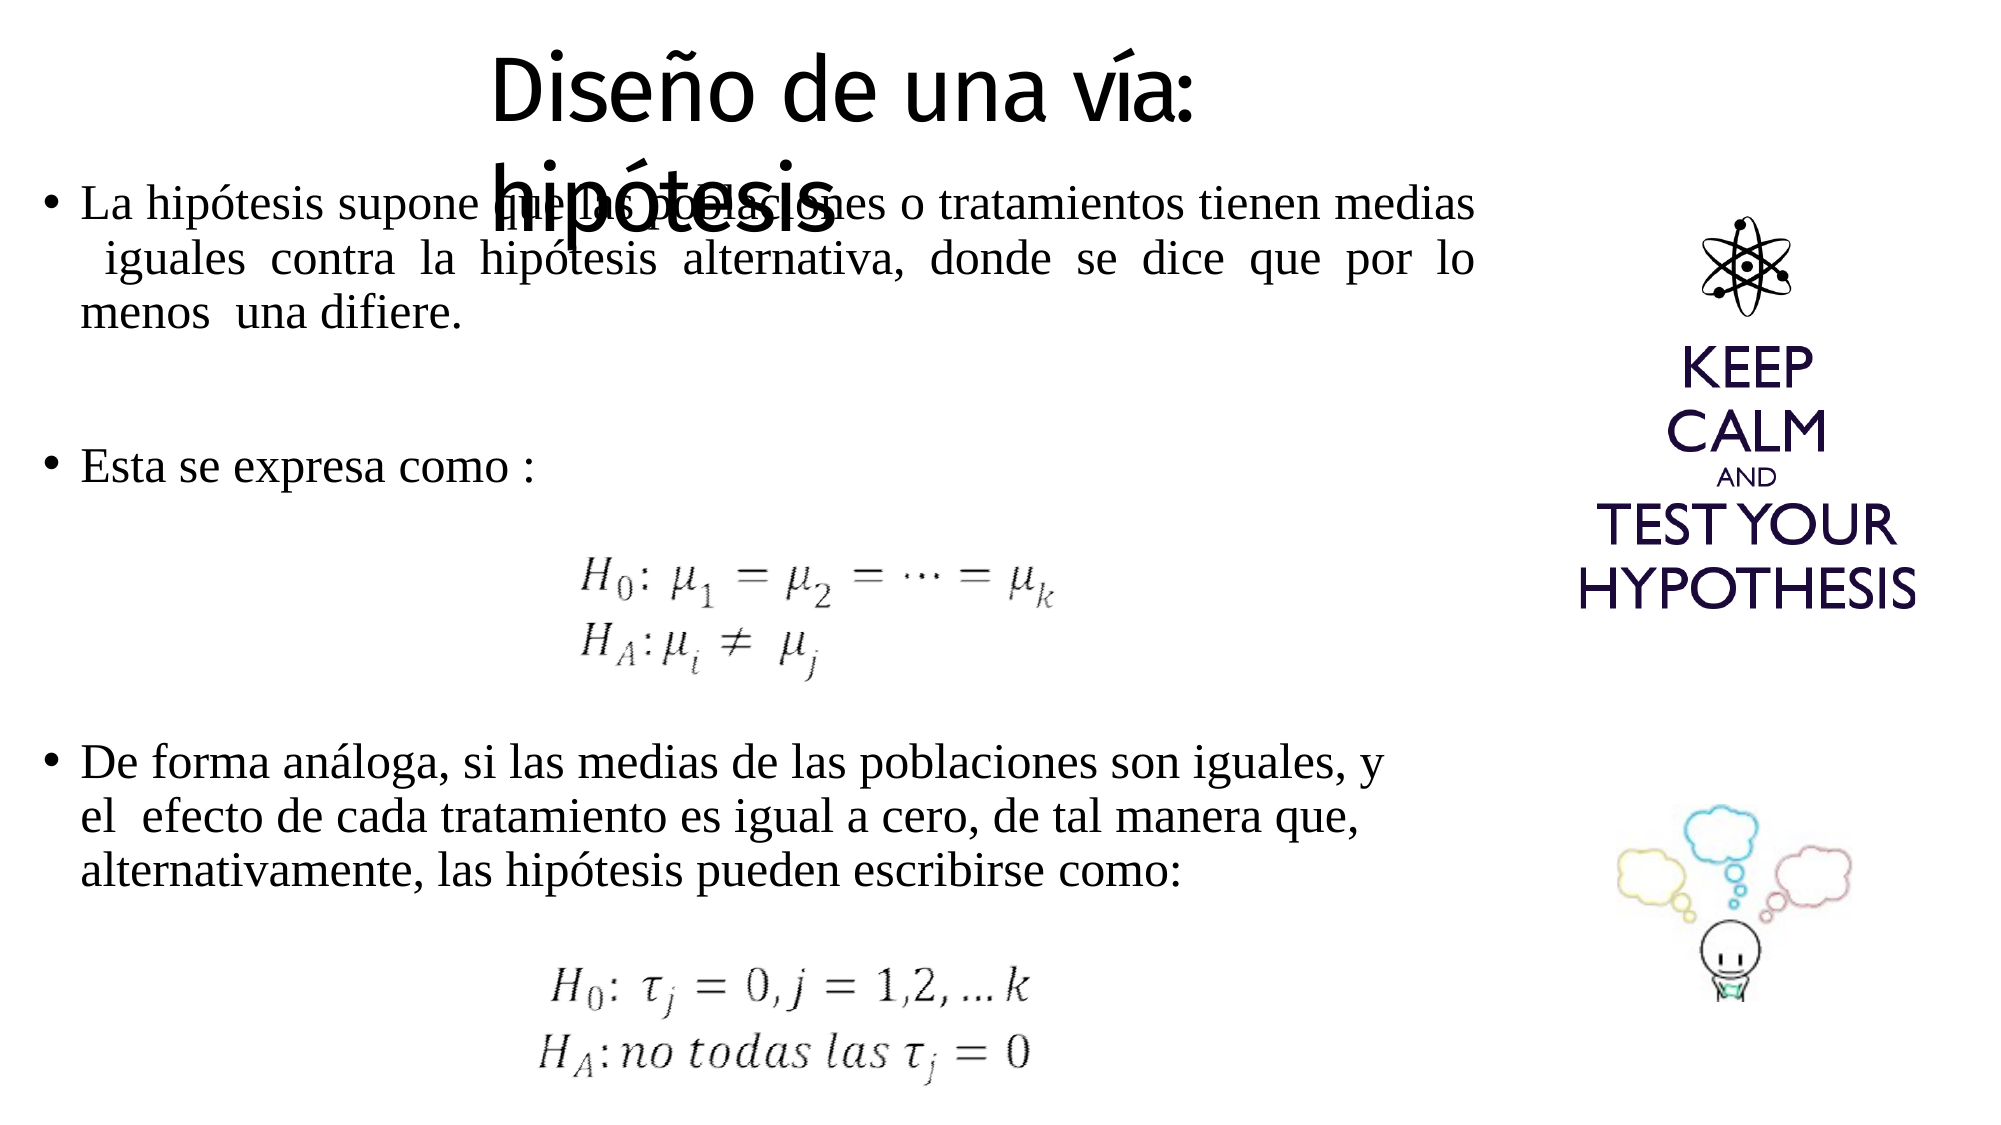

# Diseño de una vía: hipótesis
La hipótesis supone que las poblaciones o tratamientos tienen medias  iguales contra la hipótesis alternativa, donde se dice que por lo menos  una difiere.

Esta se expresa como :

De forma análoga, si las medias de las poblaciones son iguales, y el  efecto de cada tratamiento es igual a cero, de tal manera que,  alternativamente, las hipótesis pueden escribirse como: